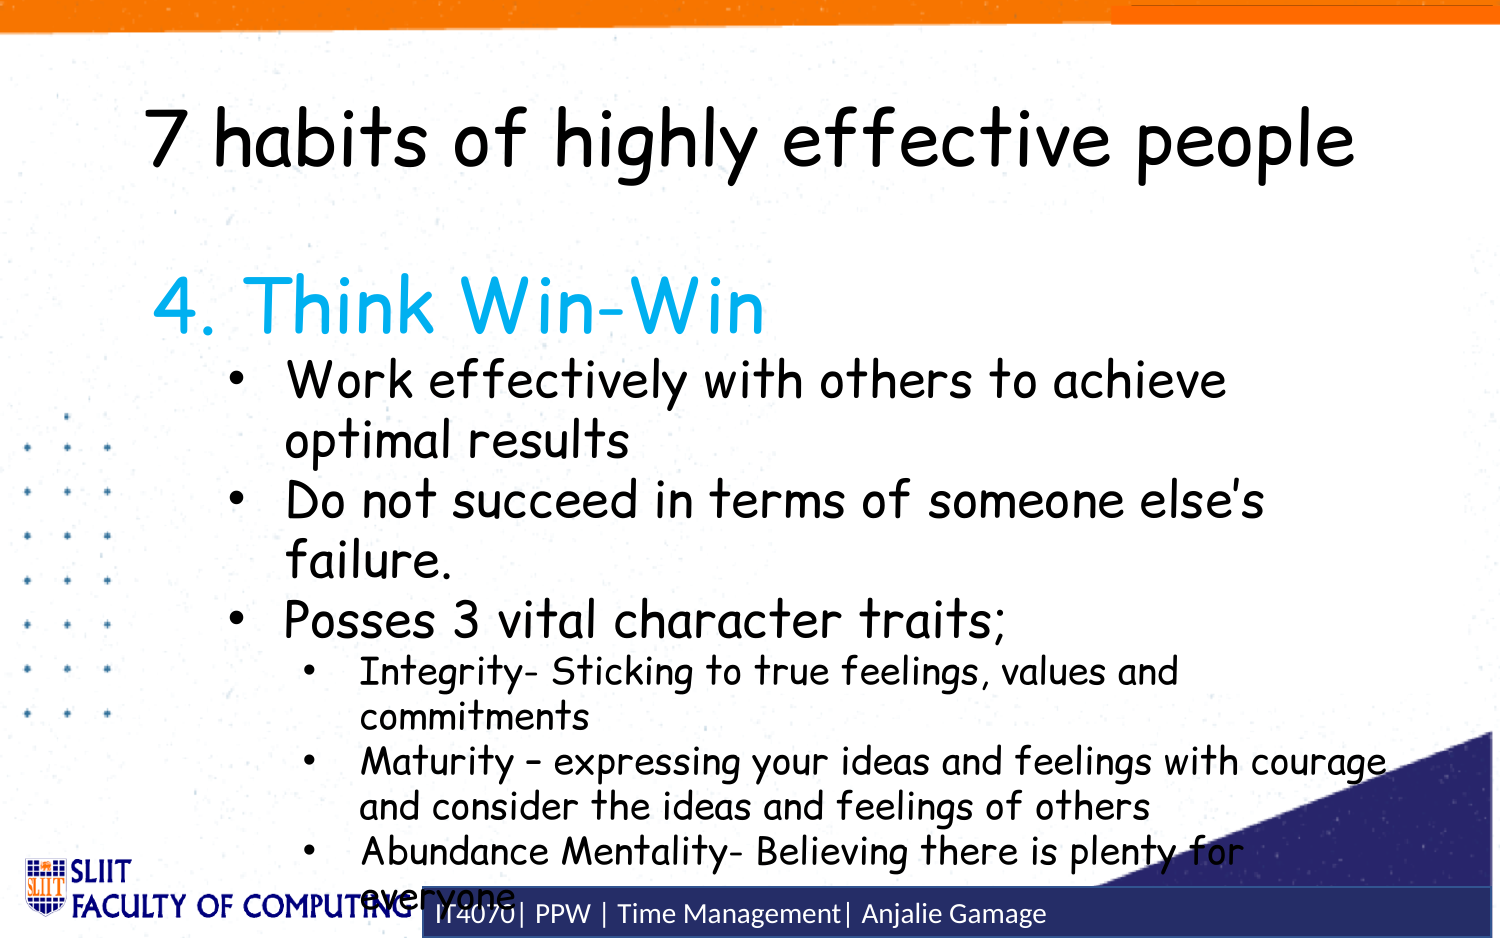

7 habits of highly effective people
4. Think Win-Win
Work effectively with others to achieve optimal results
Do not succeed in terms of someone else’s failure.
Posses 3 vital character traits;
Integrity- Sticking to true feelings, values and commitments
Maturity – expressing your ideas and feelings with courage and consider the ideas and feelings of others
Abundance Mentality- Believing there is plenty for everyone